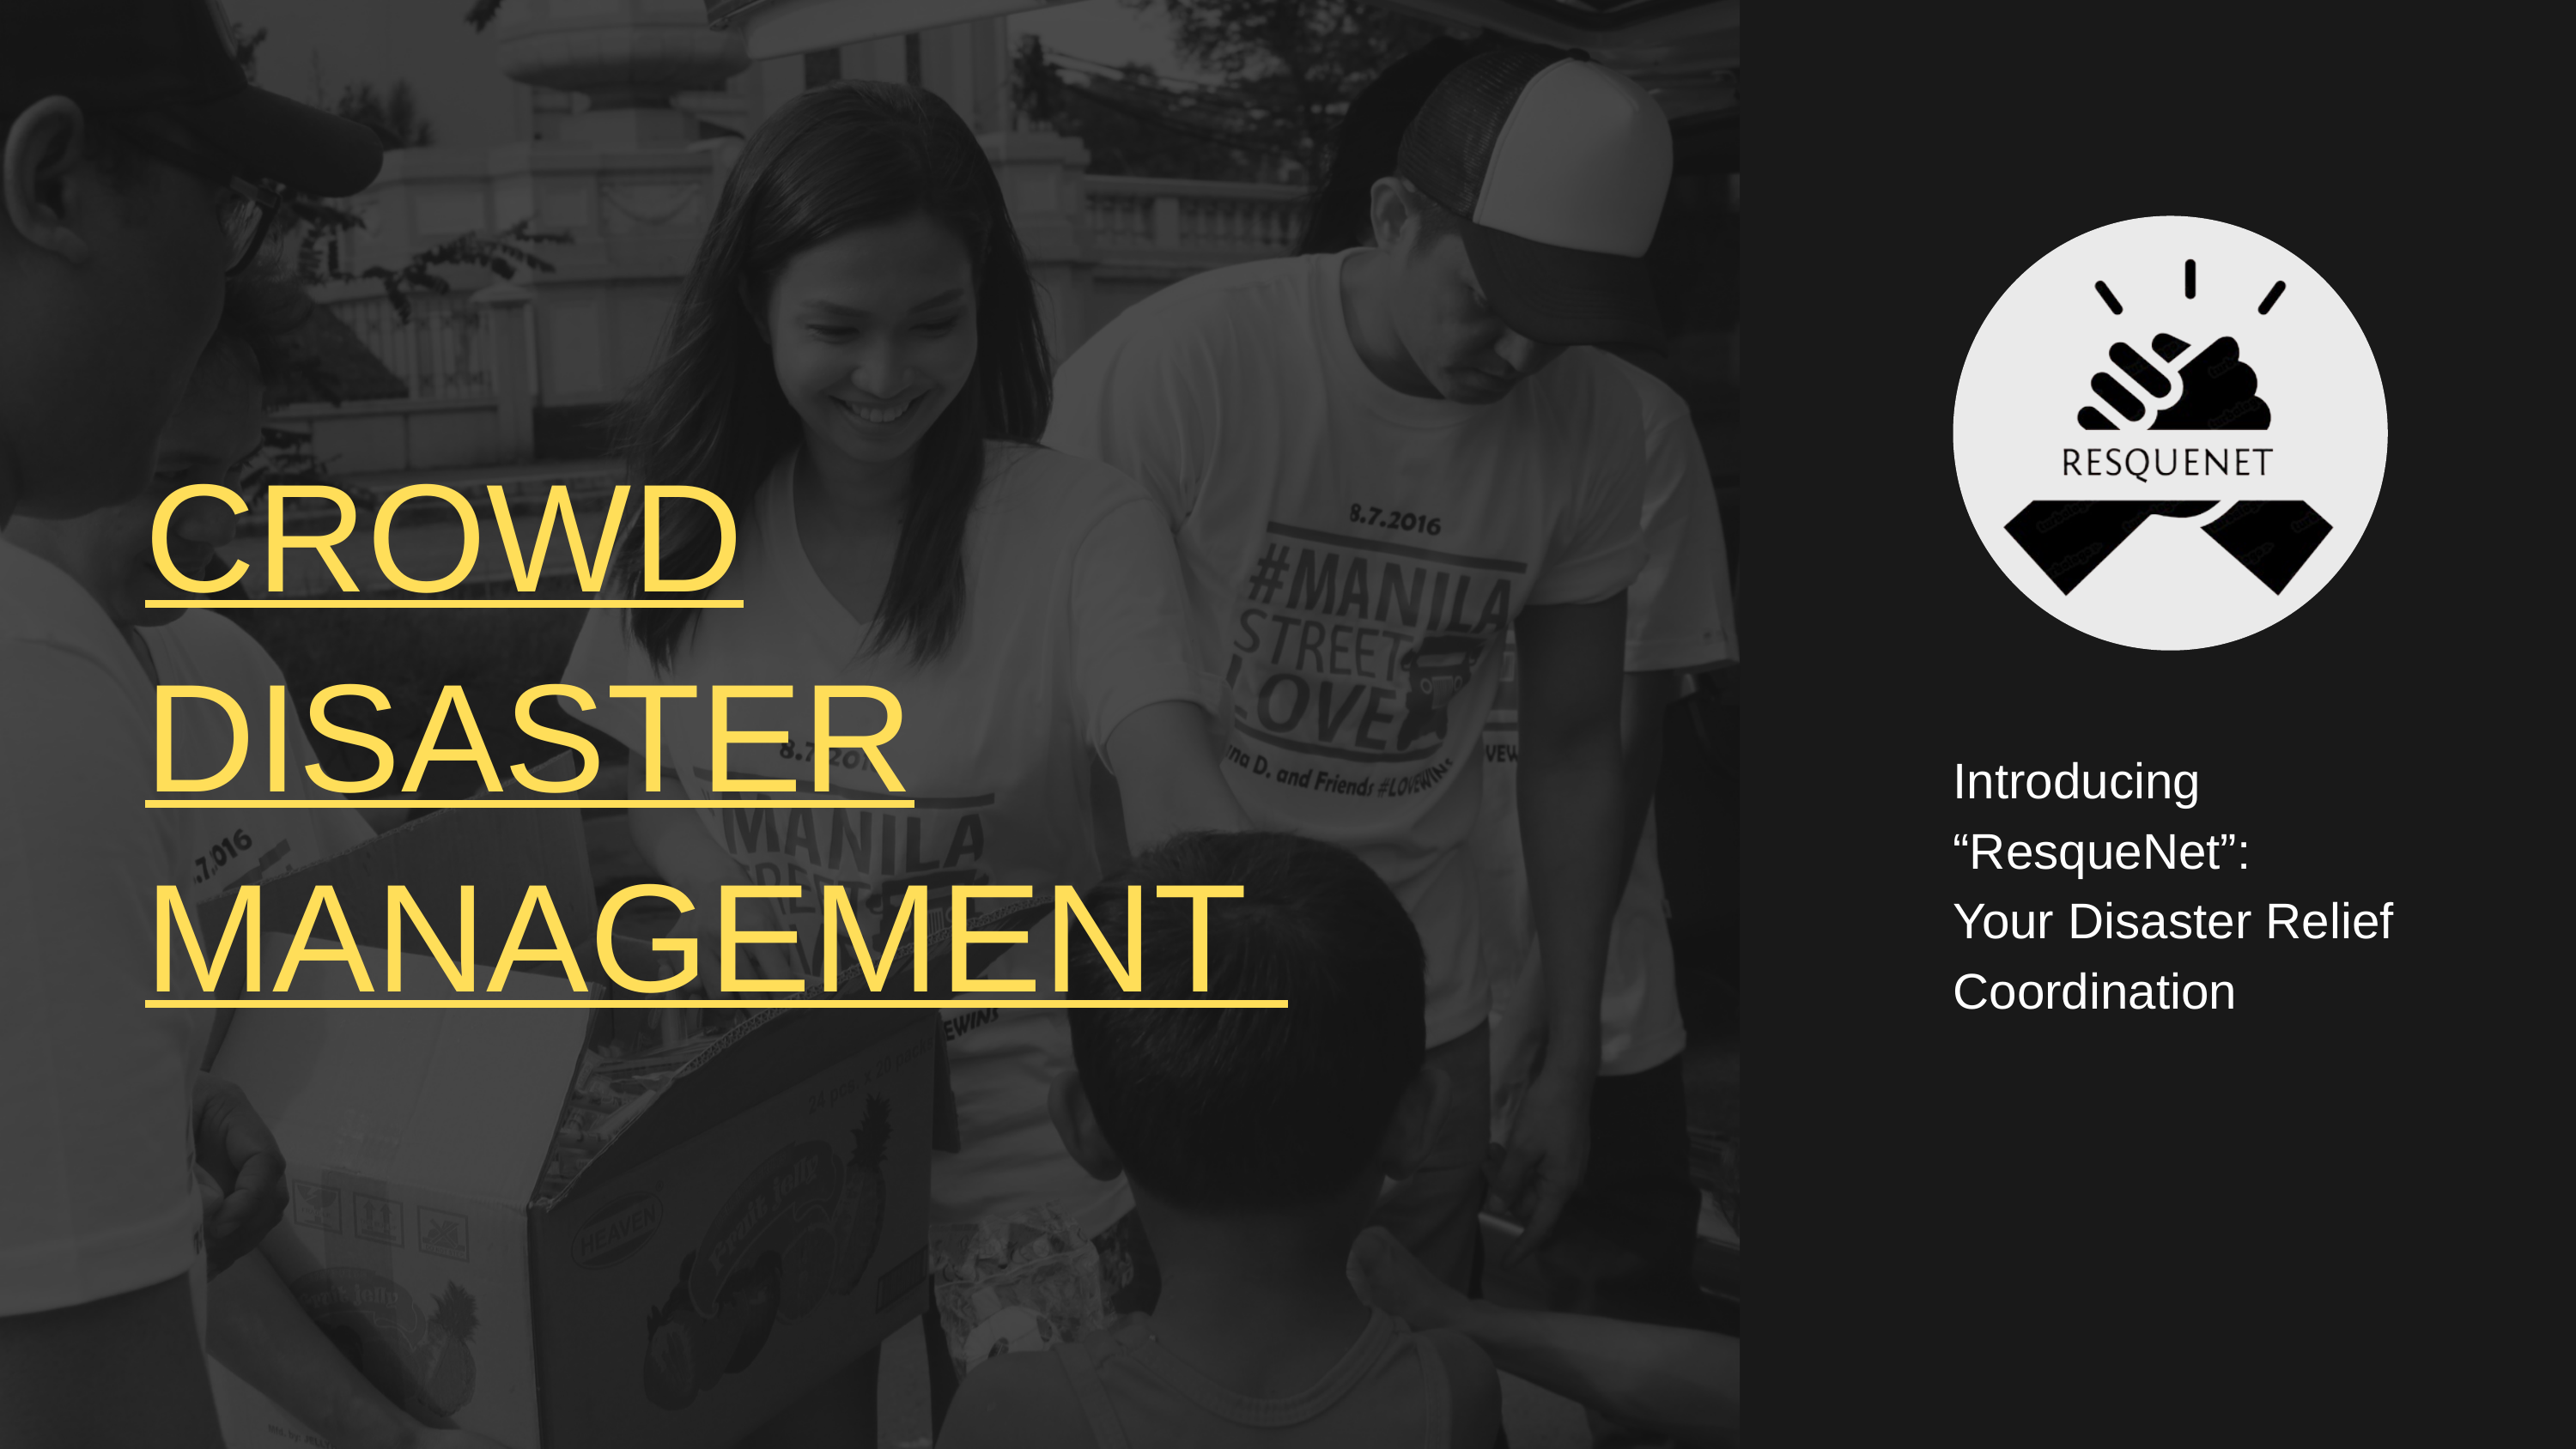

CROWD DISASTER MANAGEMENT
Introducing “ResqueNet”:
Your Disaster Relief Coordination